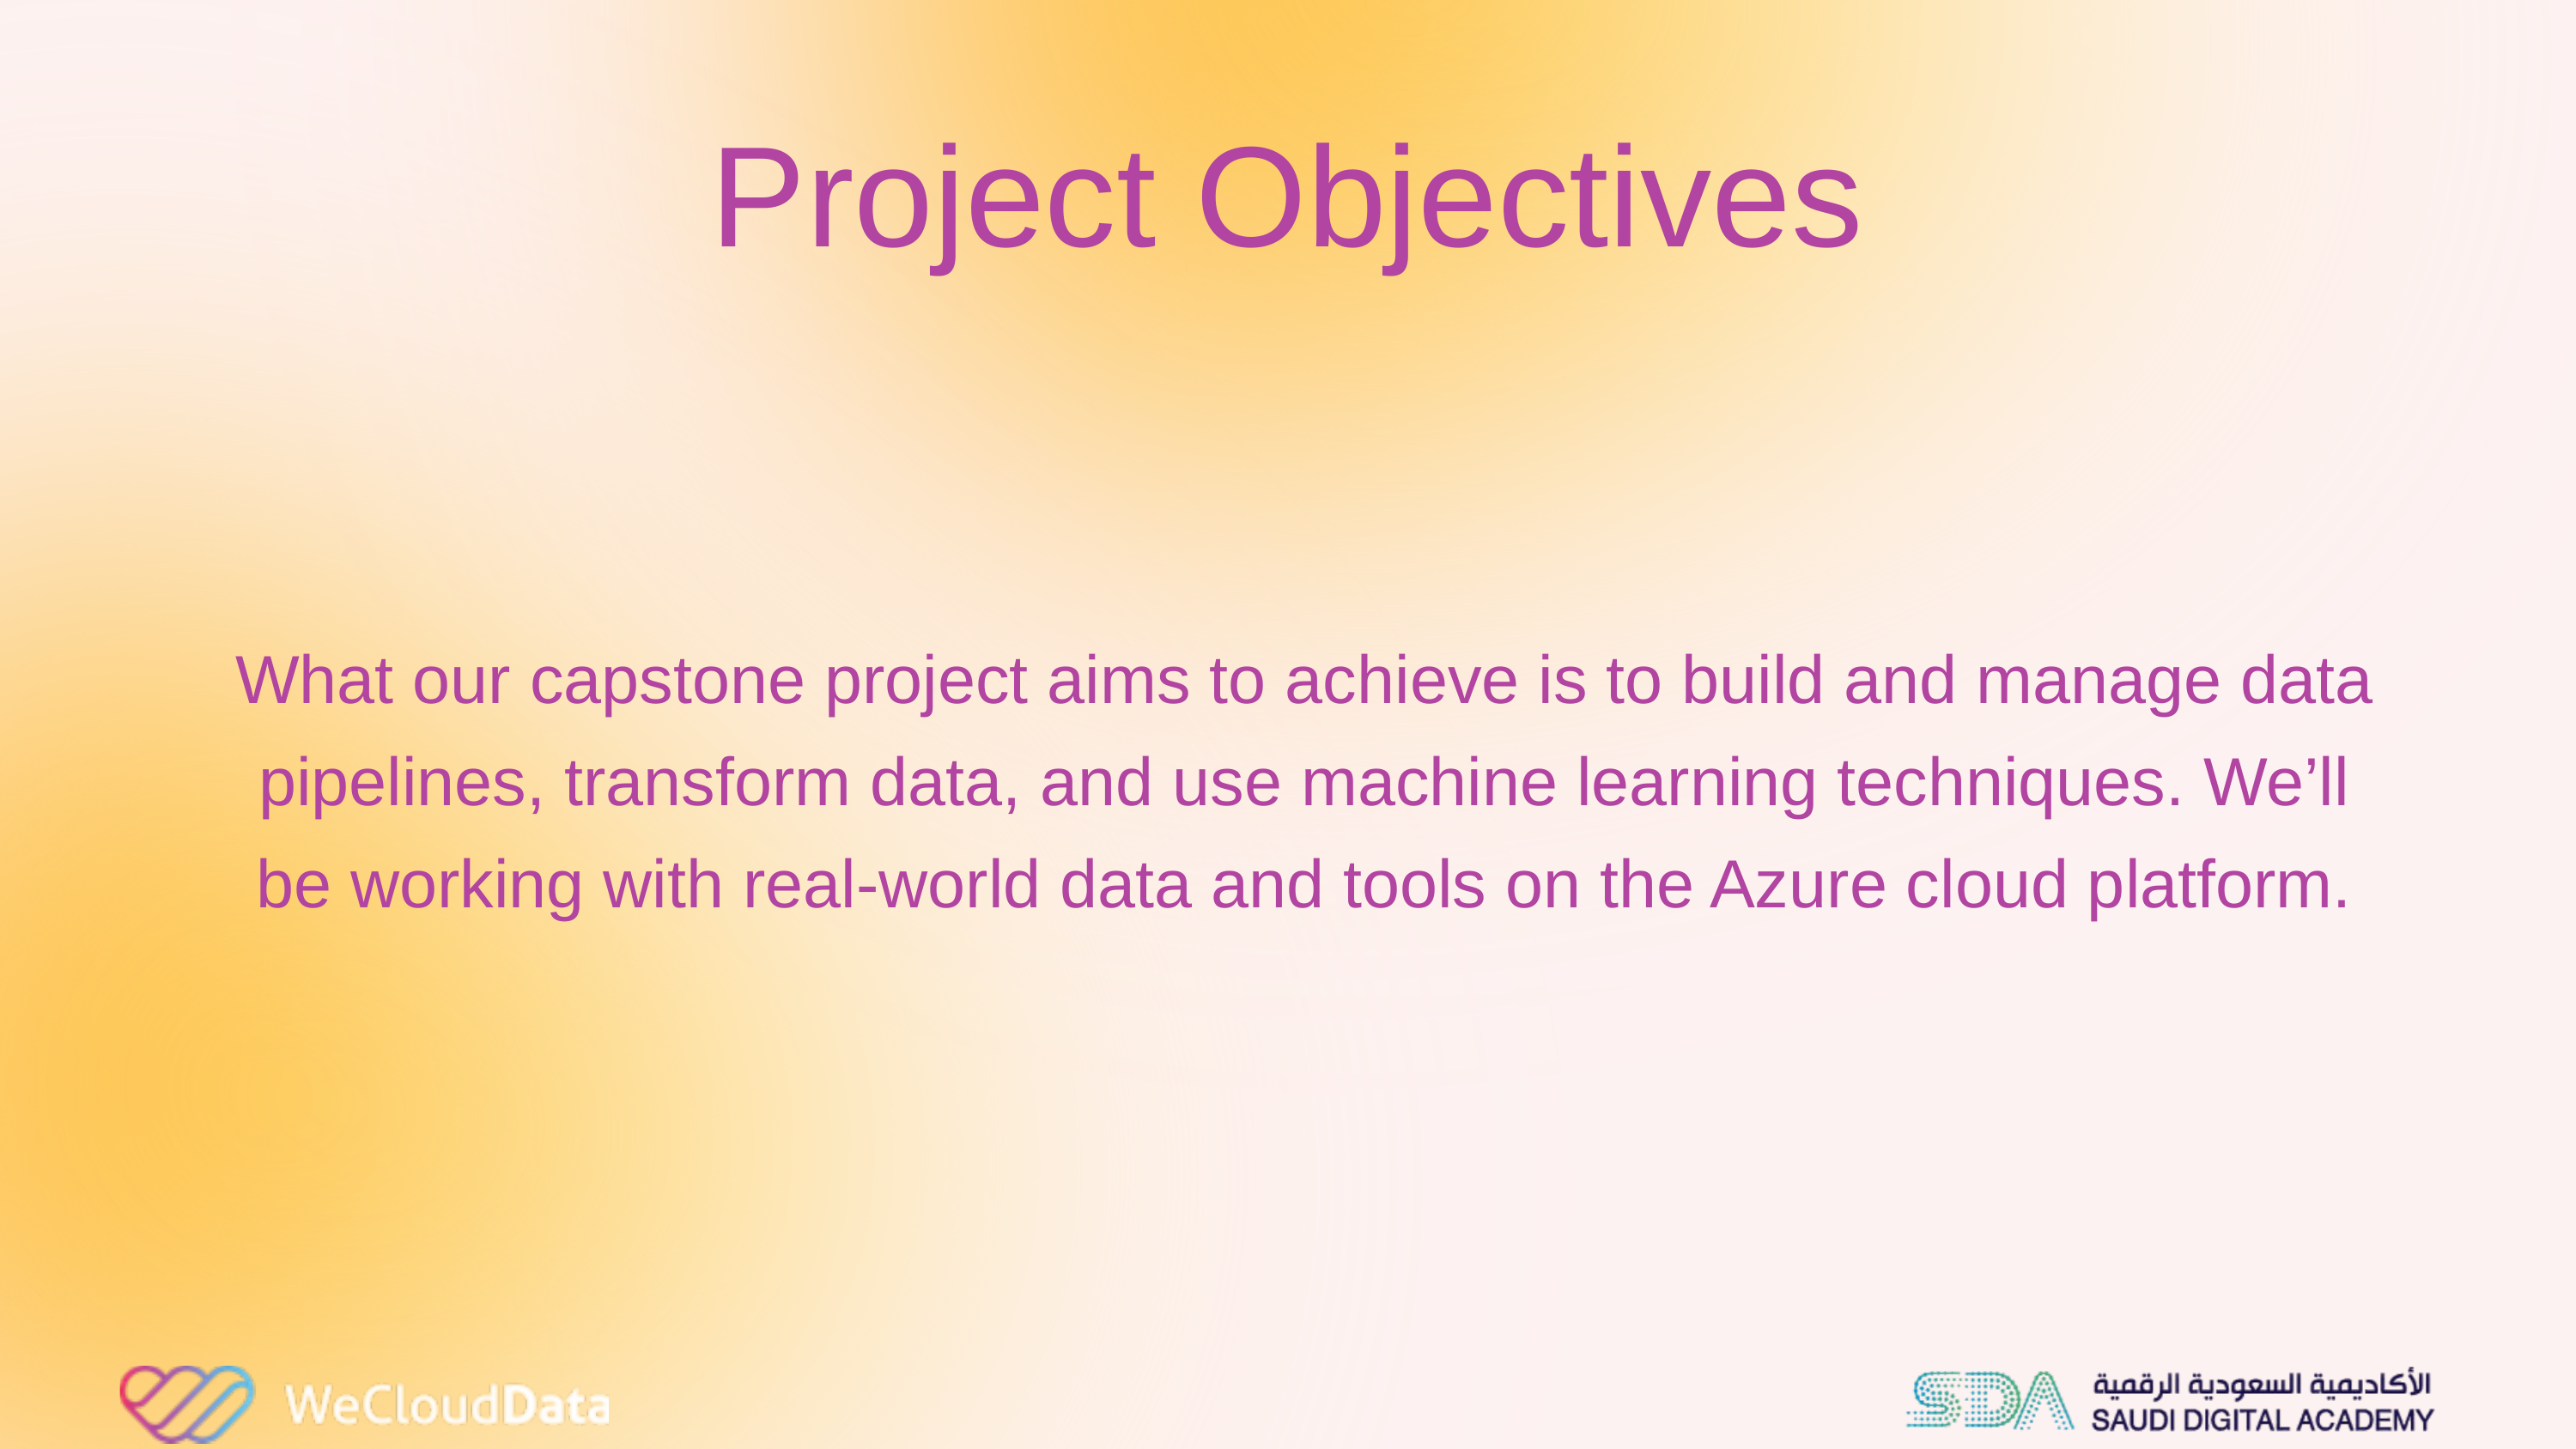

Project Objectives

What our capstone project aims to achieve is to build and manage data pipelines, transform data, and use machine learning techniques. We’ll be working with real-world data and tools on the Azure cloud platform.